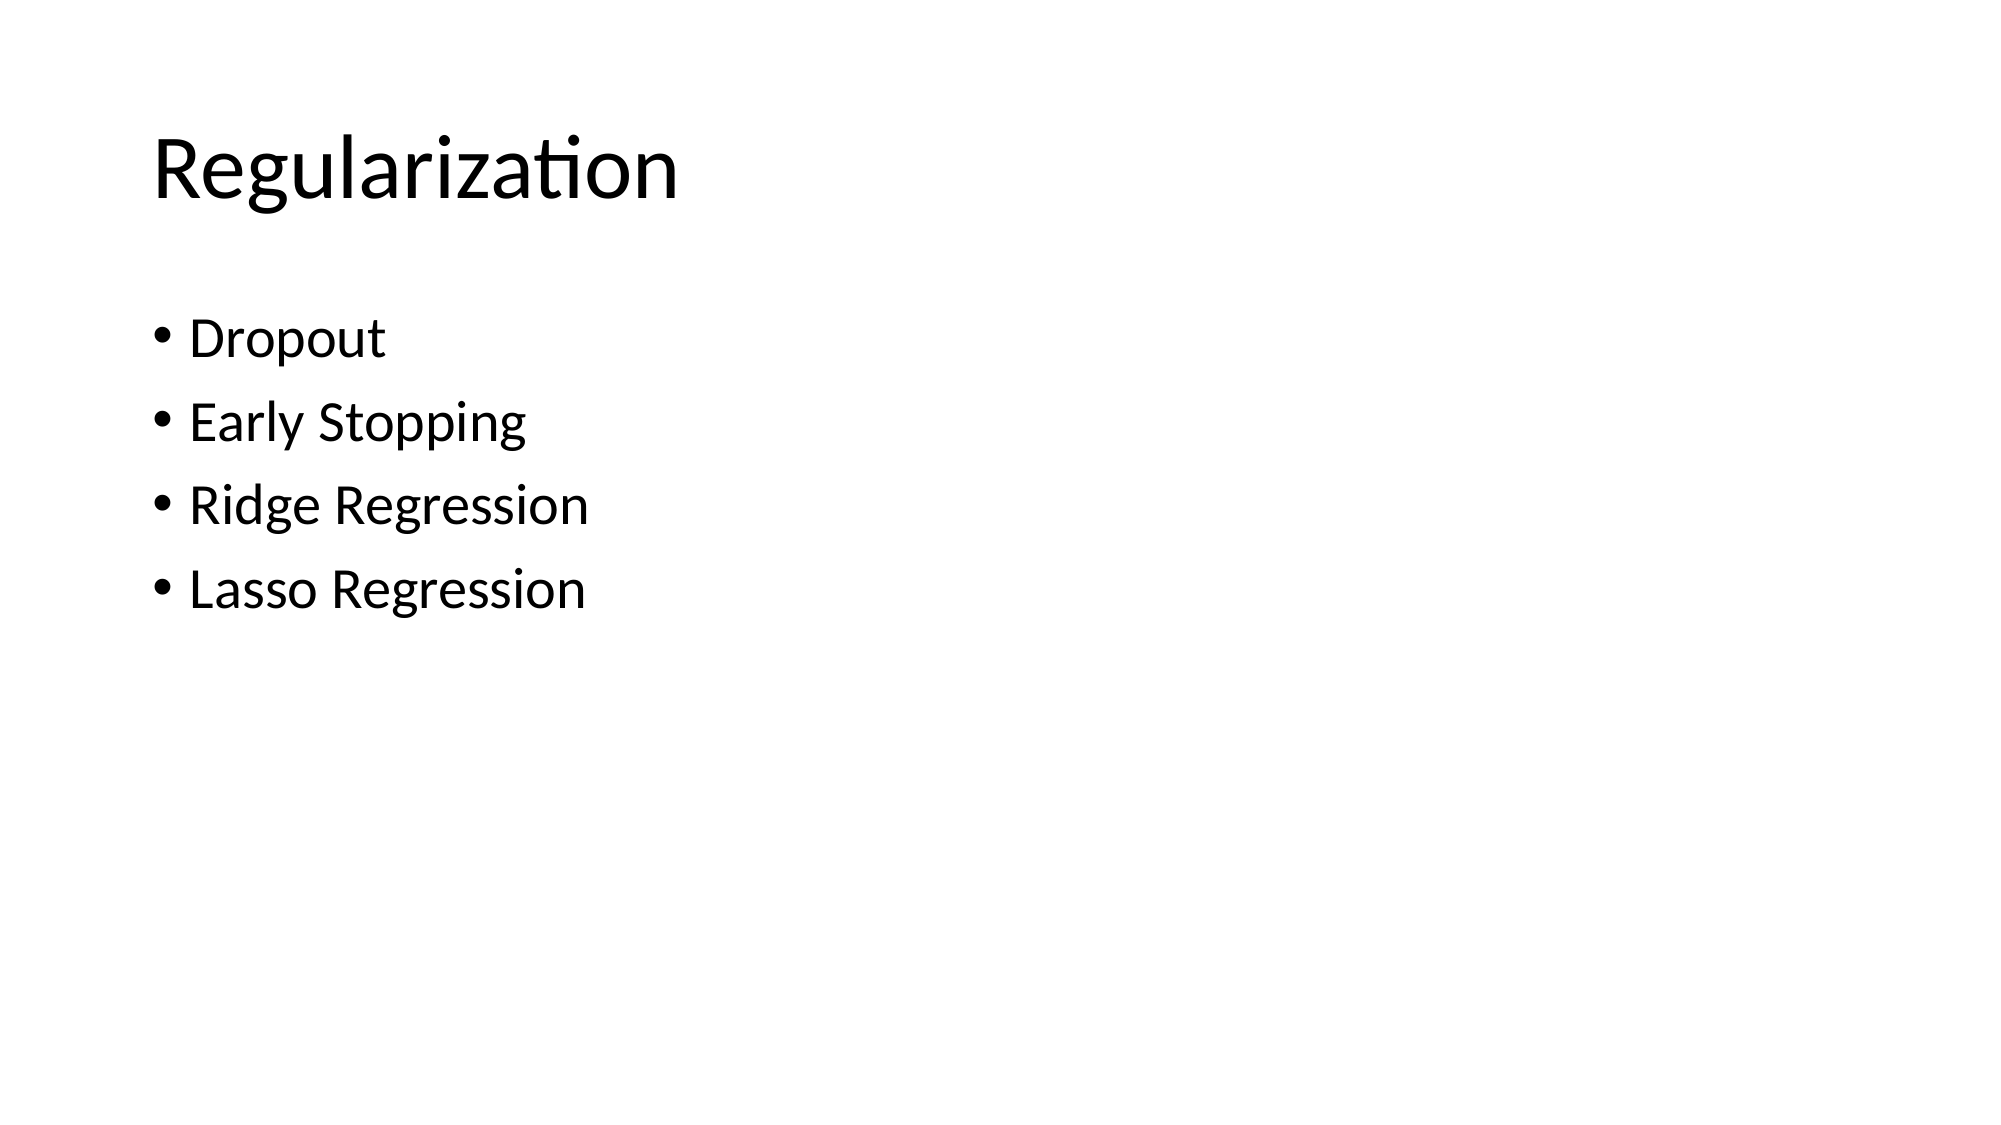

# Regularization
Dropout
Early Stopping
Ridge Regression
Lasso Regression